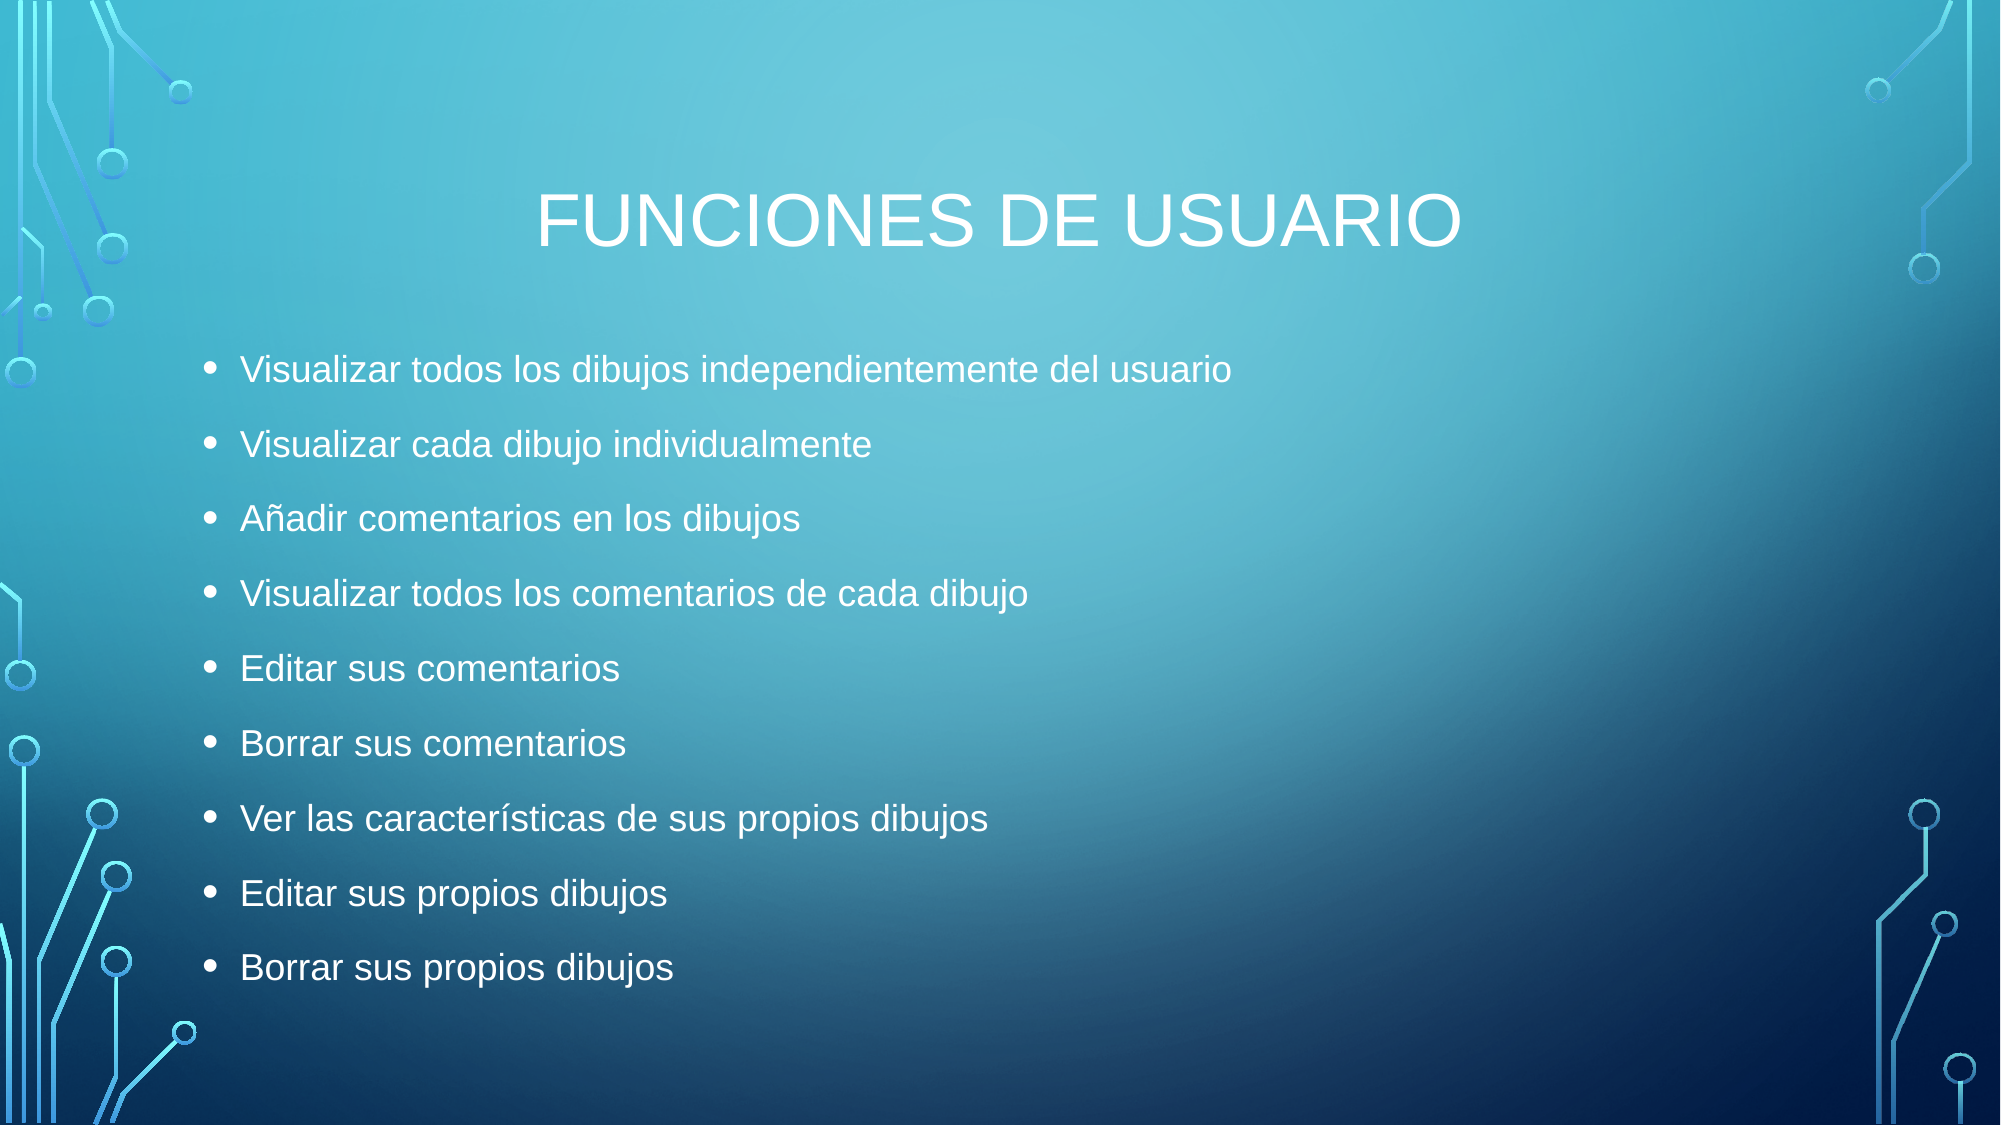

# Funciones de usuario
Visualizar todos los dibujos independientemente del usuario
Visualizar cada dibujo individualmente
Añadir comentarios en los dibujos
Visualizar todos los comentarios de cada dibujo
Editar sus comentarios
Borrar sus comentarios
Ver las características de sus propios dibujos
Editar sus propios dibujos
Borrar sus propios dibujos